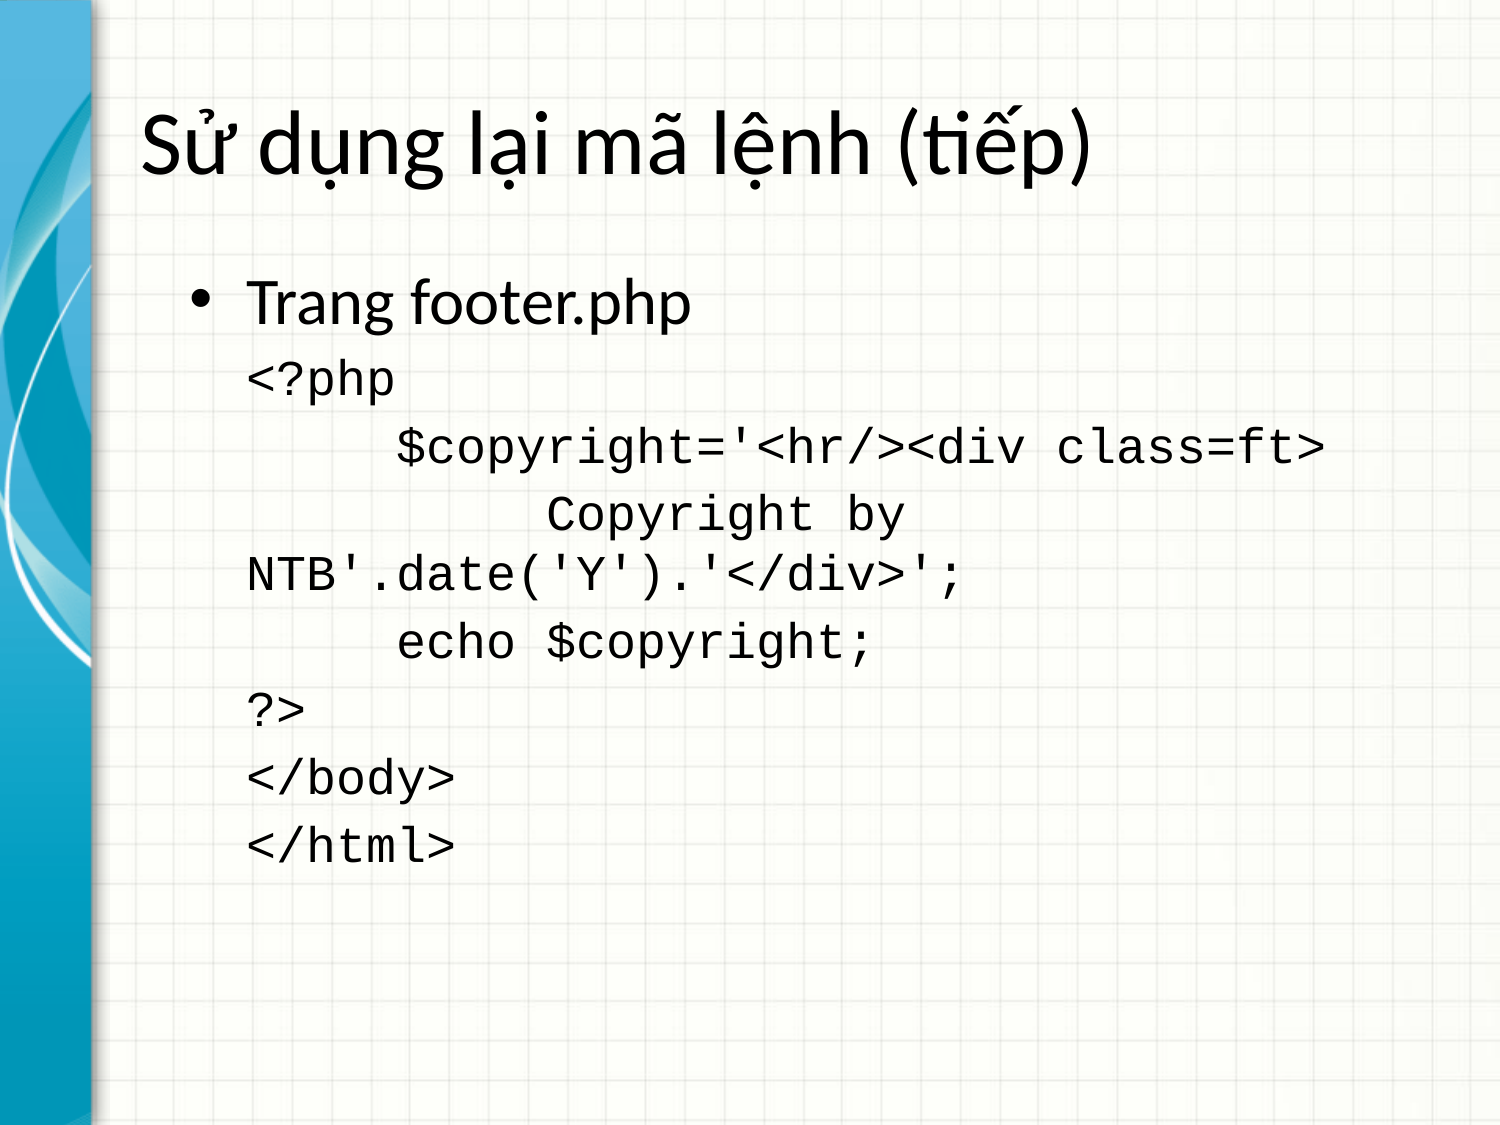

# Sử dụng lại mã lệnh (tiếp)
Trang footer.php
<?php
	$copyright='<hr/><div class=ft>
		Copyright by NTB'.date('Y').'</div>';
	echo $copyright;
?>
</body>
</html>